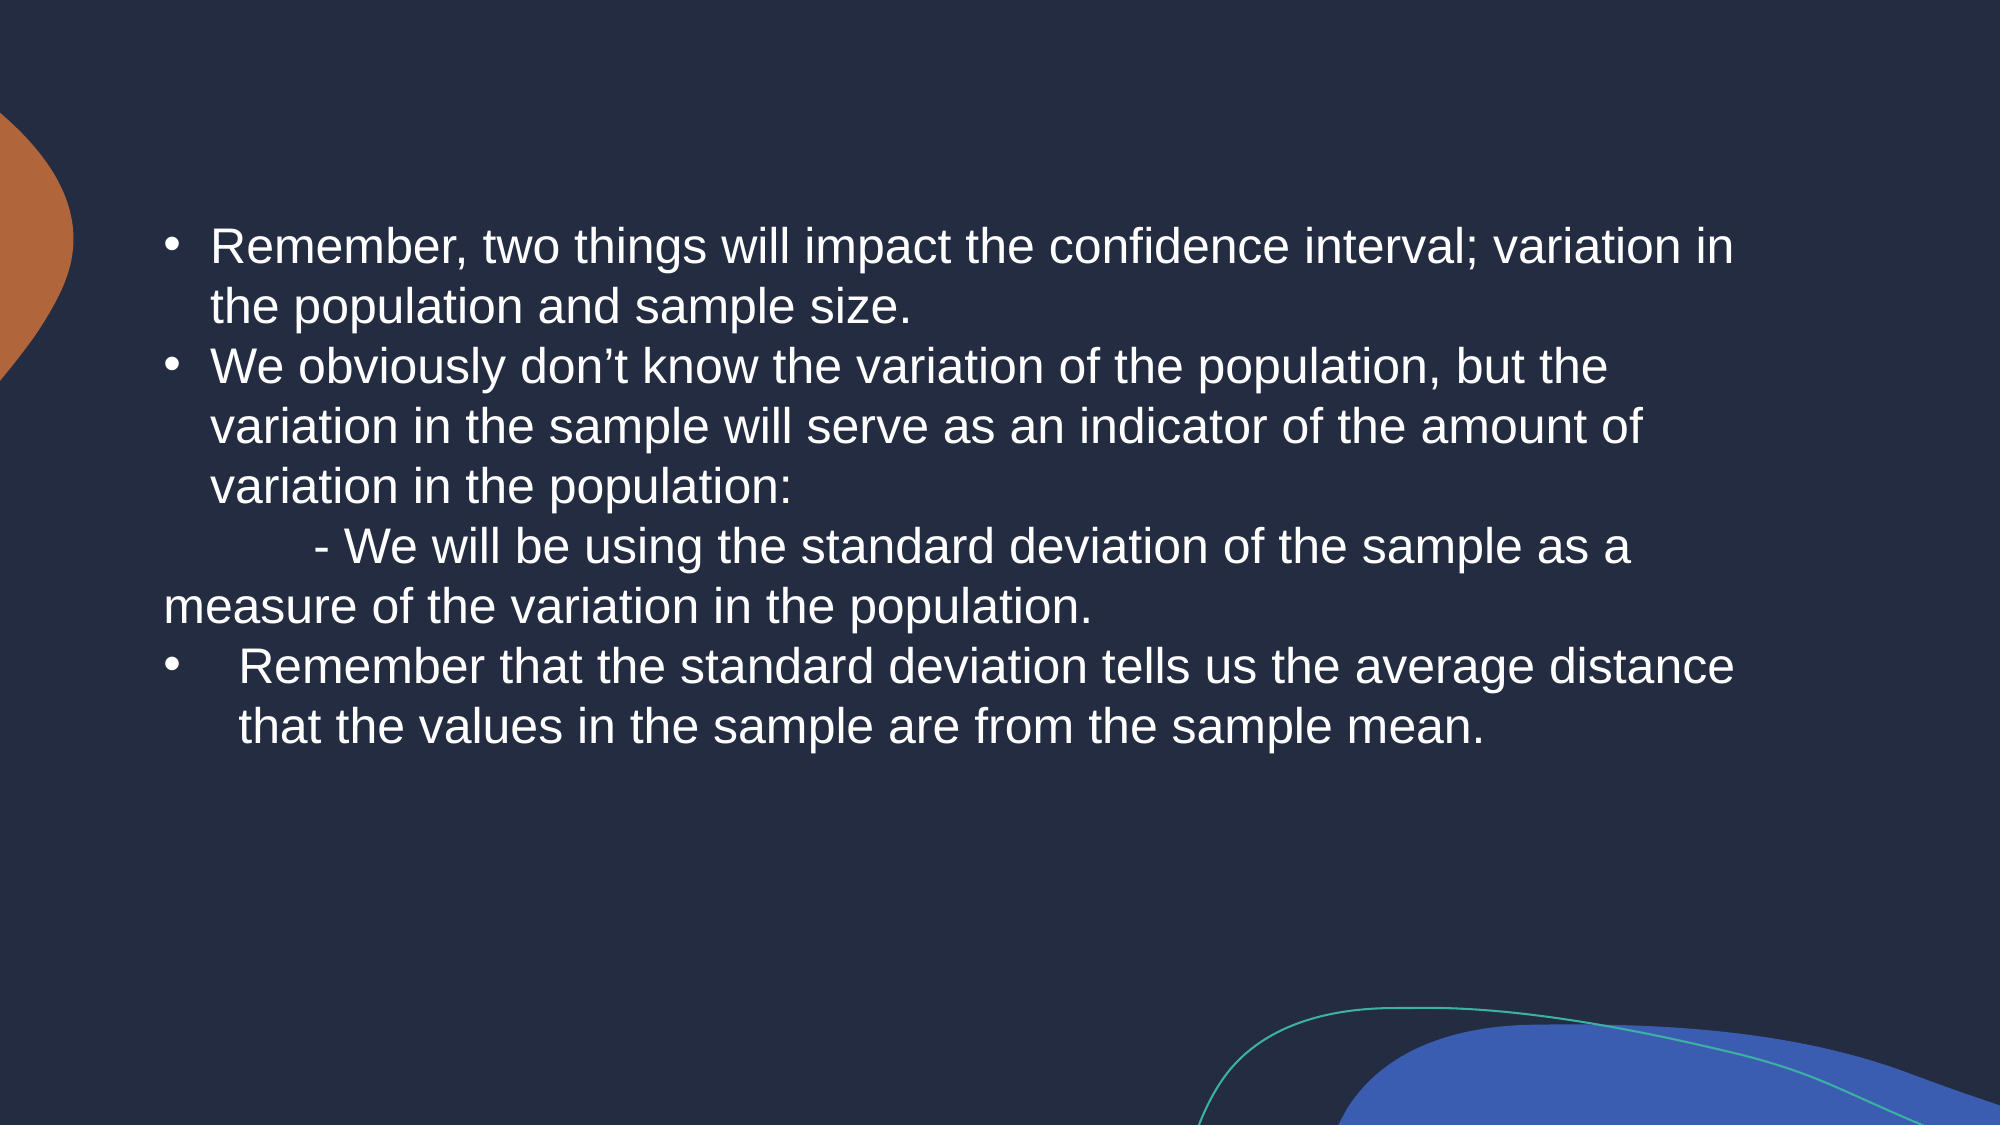

Remember, two things will impact the confidence interval; variation in the population and sample size.
We obviously don’t know the variation of the population, but the variation in the sample will serve as an indicator of the amount of variation in the population:
	- We will be using the standard deviation of the sample as a 	measure of the variation in the population.
Remember that the standard deviation tells us the average distance that the values in the sample are from the sample mean.